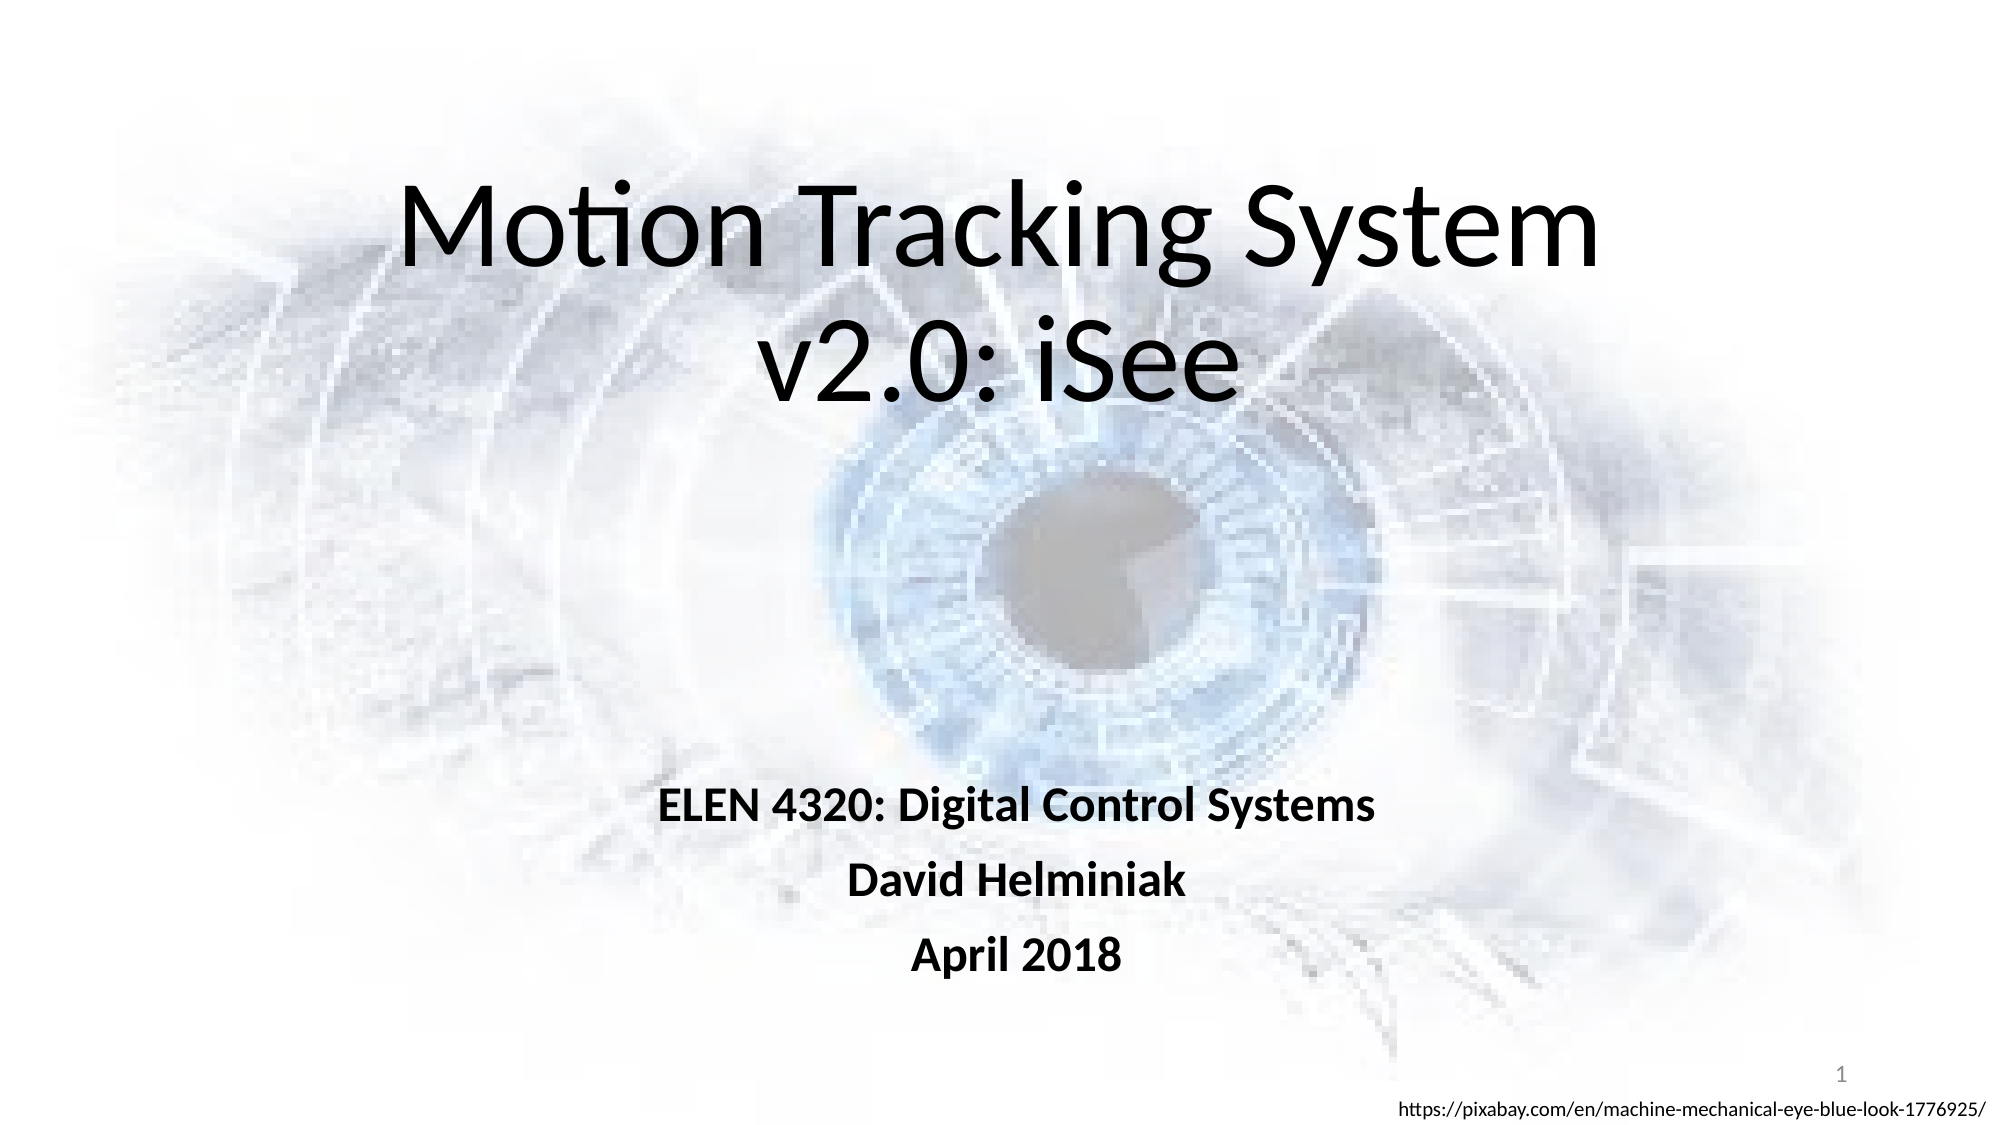

# Motion Tracking System v2.0: iSee
ELEN 4320: Digital Control Systems
David Helminiak
April 2018
1
https://pixabay.com/en/machine-mechanical-eye-blue-look-1776925/